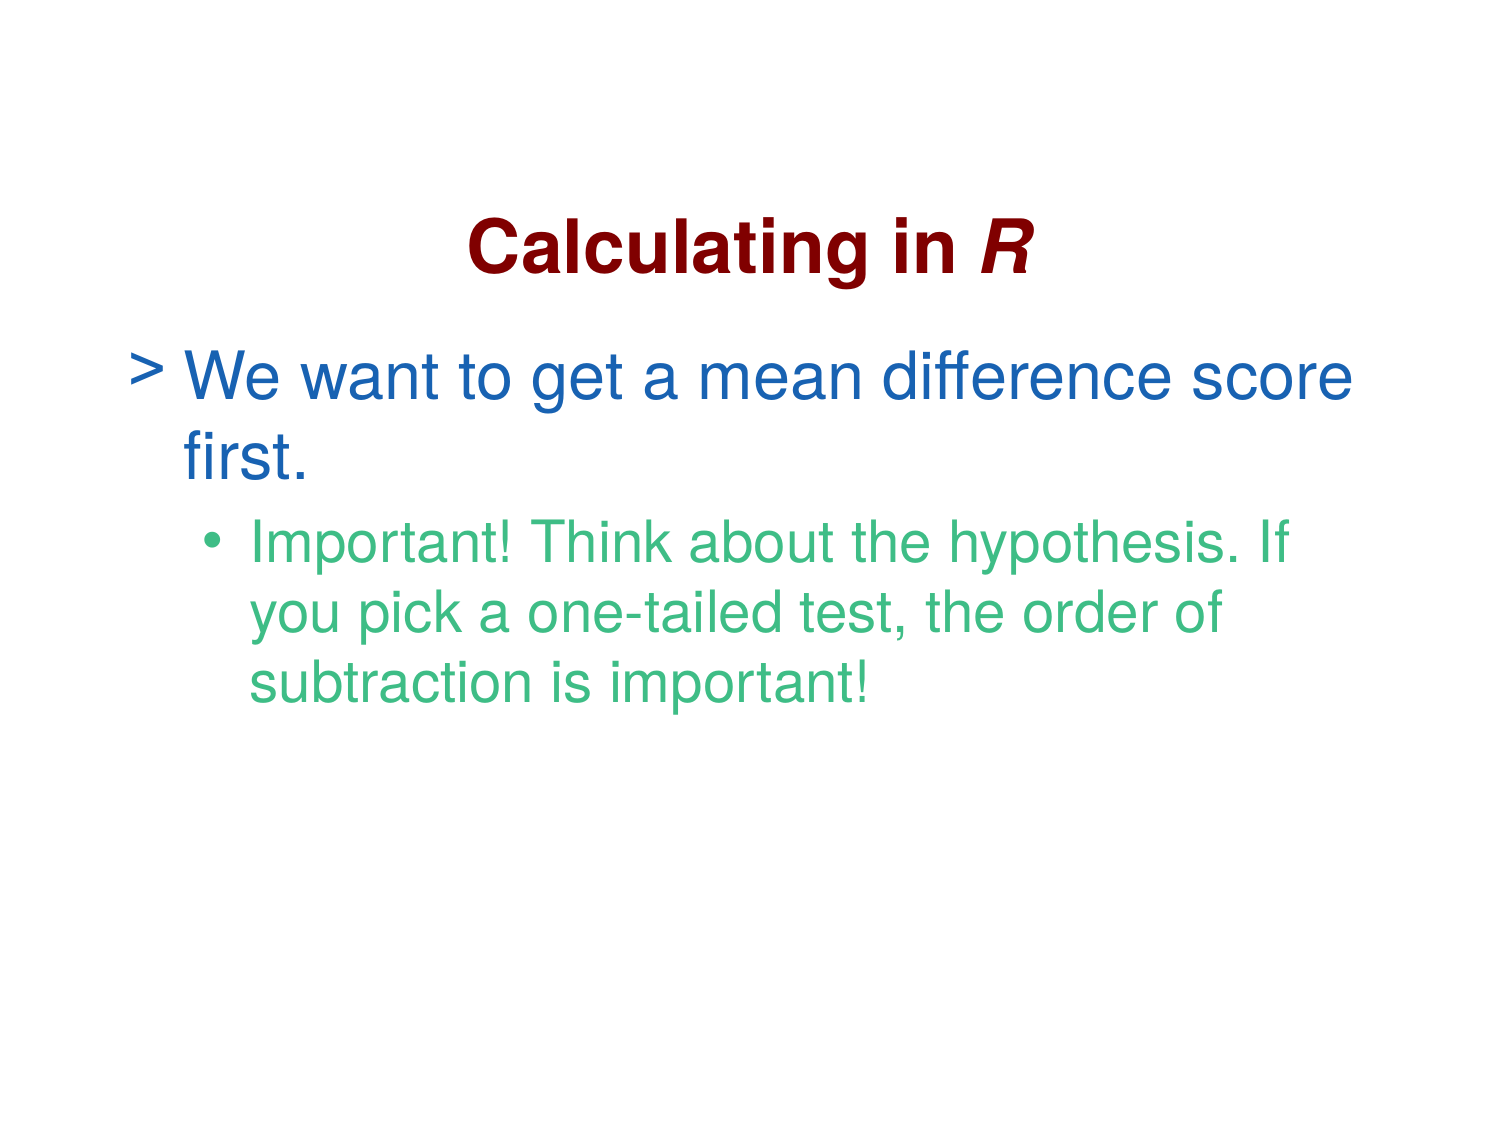

# Calculating in R
We want to get a mean difference score first.
Important! Think about the hypothesis. If you pick a one-tailed test, the order of subtraction is important!